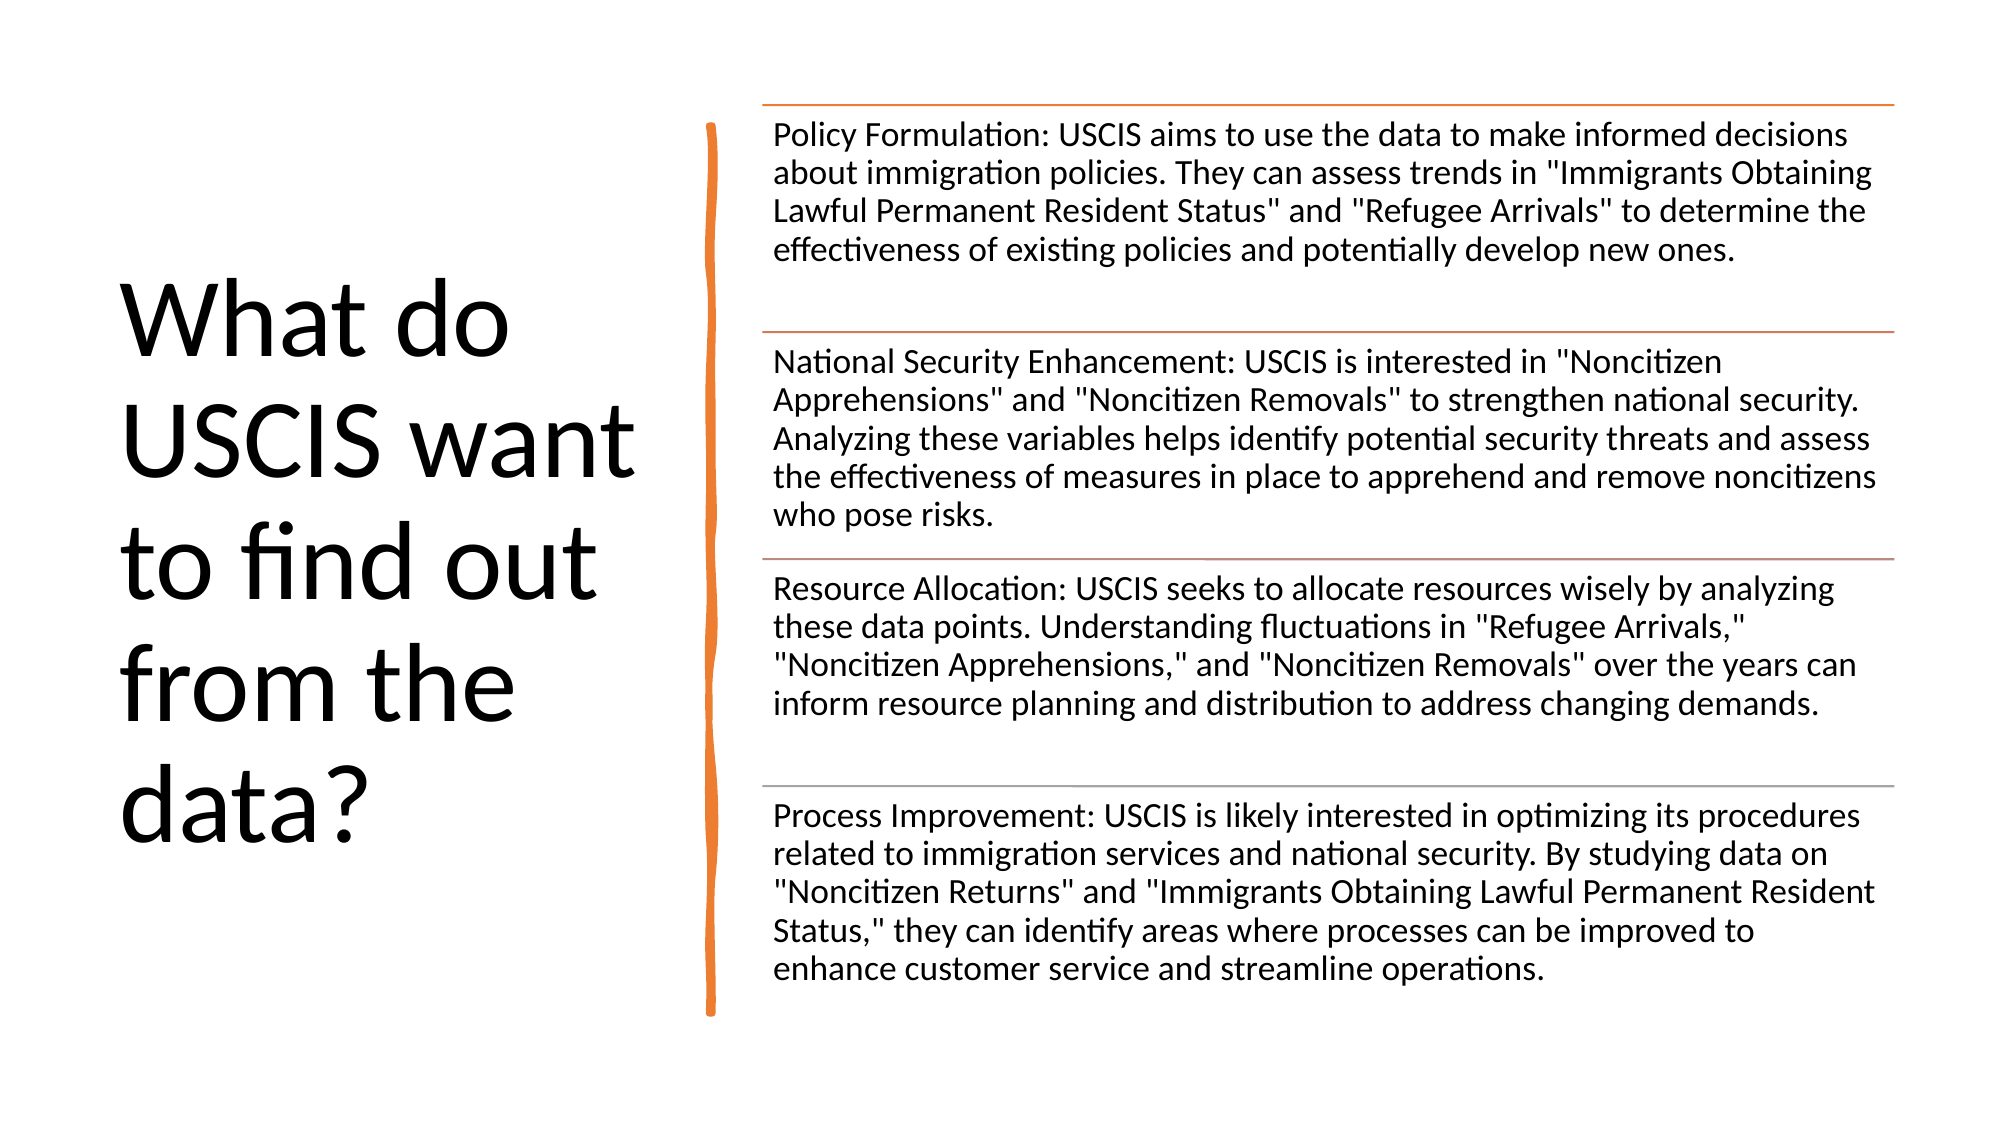

Policy Formulation: USCIS aims to use the data to make informed decisions about immigration policies. They can assess trends in "Immigrants Obtaining Lawful Permanent Resident Status" and "Refugee Arrivals" to determine the effectiveness of existing policies and potentially develop new ones.
National Security Enhancement: USCIS is interested in "Noncitizen Apprehensions" and "Noncitizen Removals" to strengthen national security. Analyzing these variables helps identify potential security threats and assess the effectiveness of measures in place to apprehend and remove noncitizens who pose risks.
Resource Allocation: USCIS seeks to allocate resources wisely by analyzing these data points. Understanding fluctuations in "Refugee Arrivals," "Noncitizen Apprehensions," and "Noncitizen Removals" over the years can inform resource planning and distribution to address changing demands.
Process Improvement: USCIS is likely interested in optimizing its procedures related to immigration services and national security. By studying data on "Noncitizen Returns" and "Immigrants Obtaining Lawful Permanent Resident Status," they can identify areas where processes can be improved to enhance customer service and streamline operations.
# What do USCIS want to find out from the data?